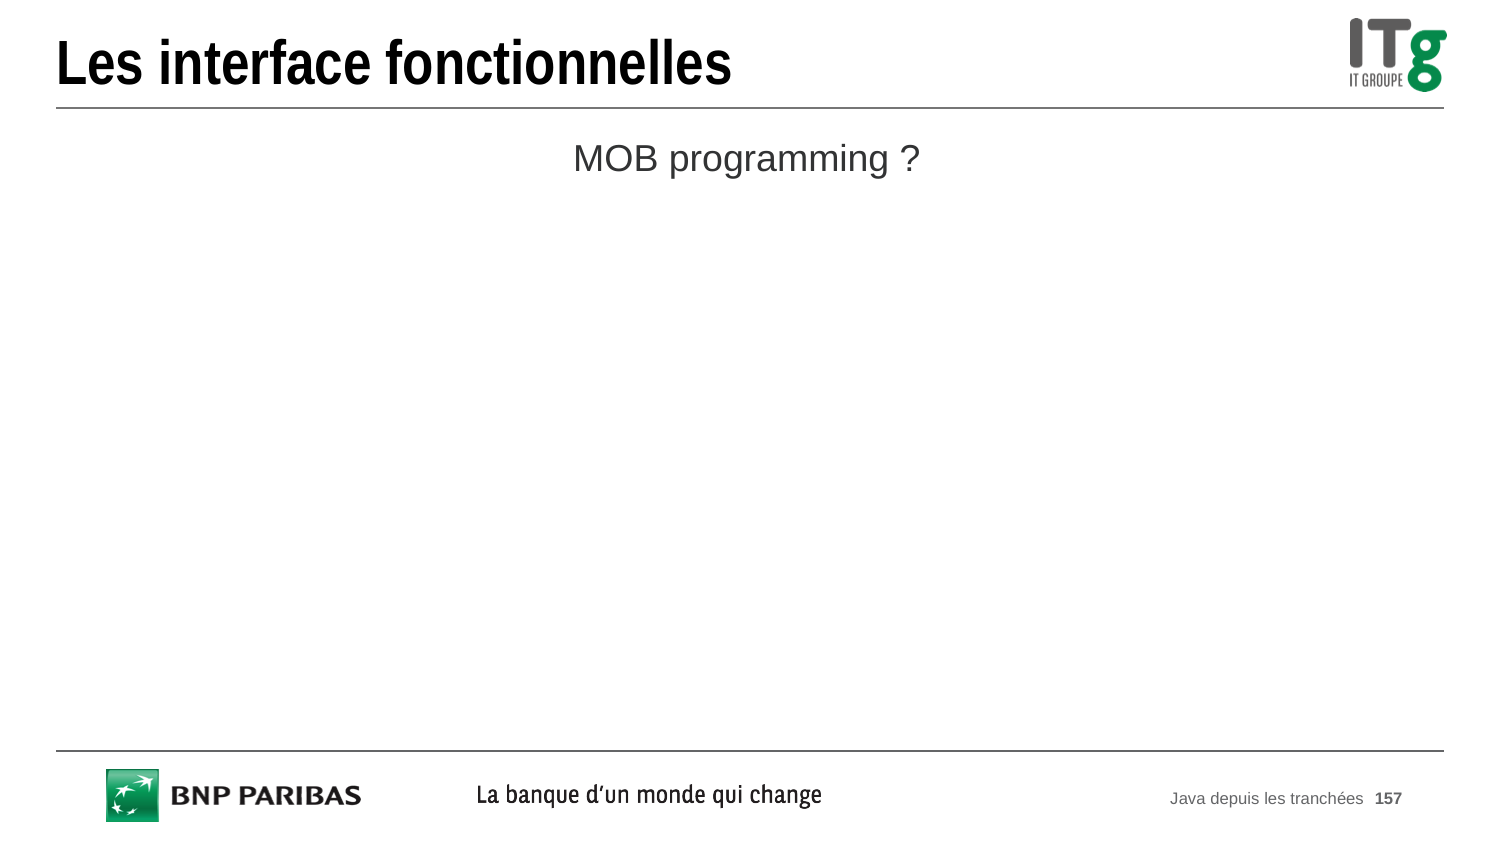

# Les interface fonctionnelles
MOB programming ?
Java depuis les tranchées
157